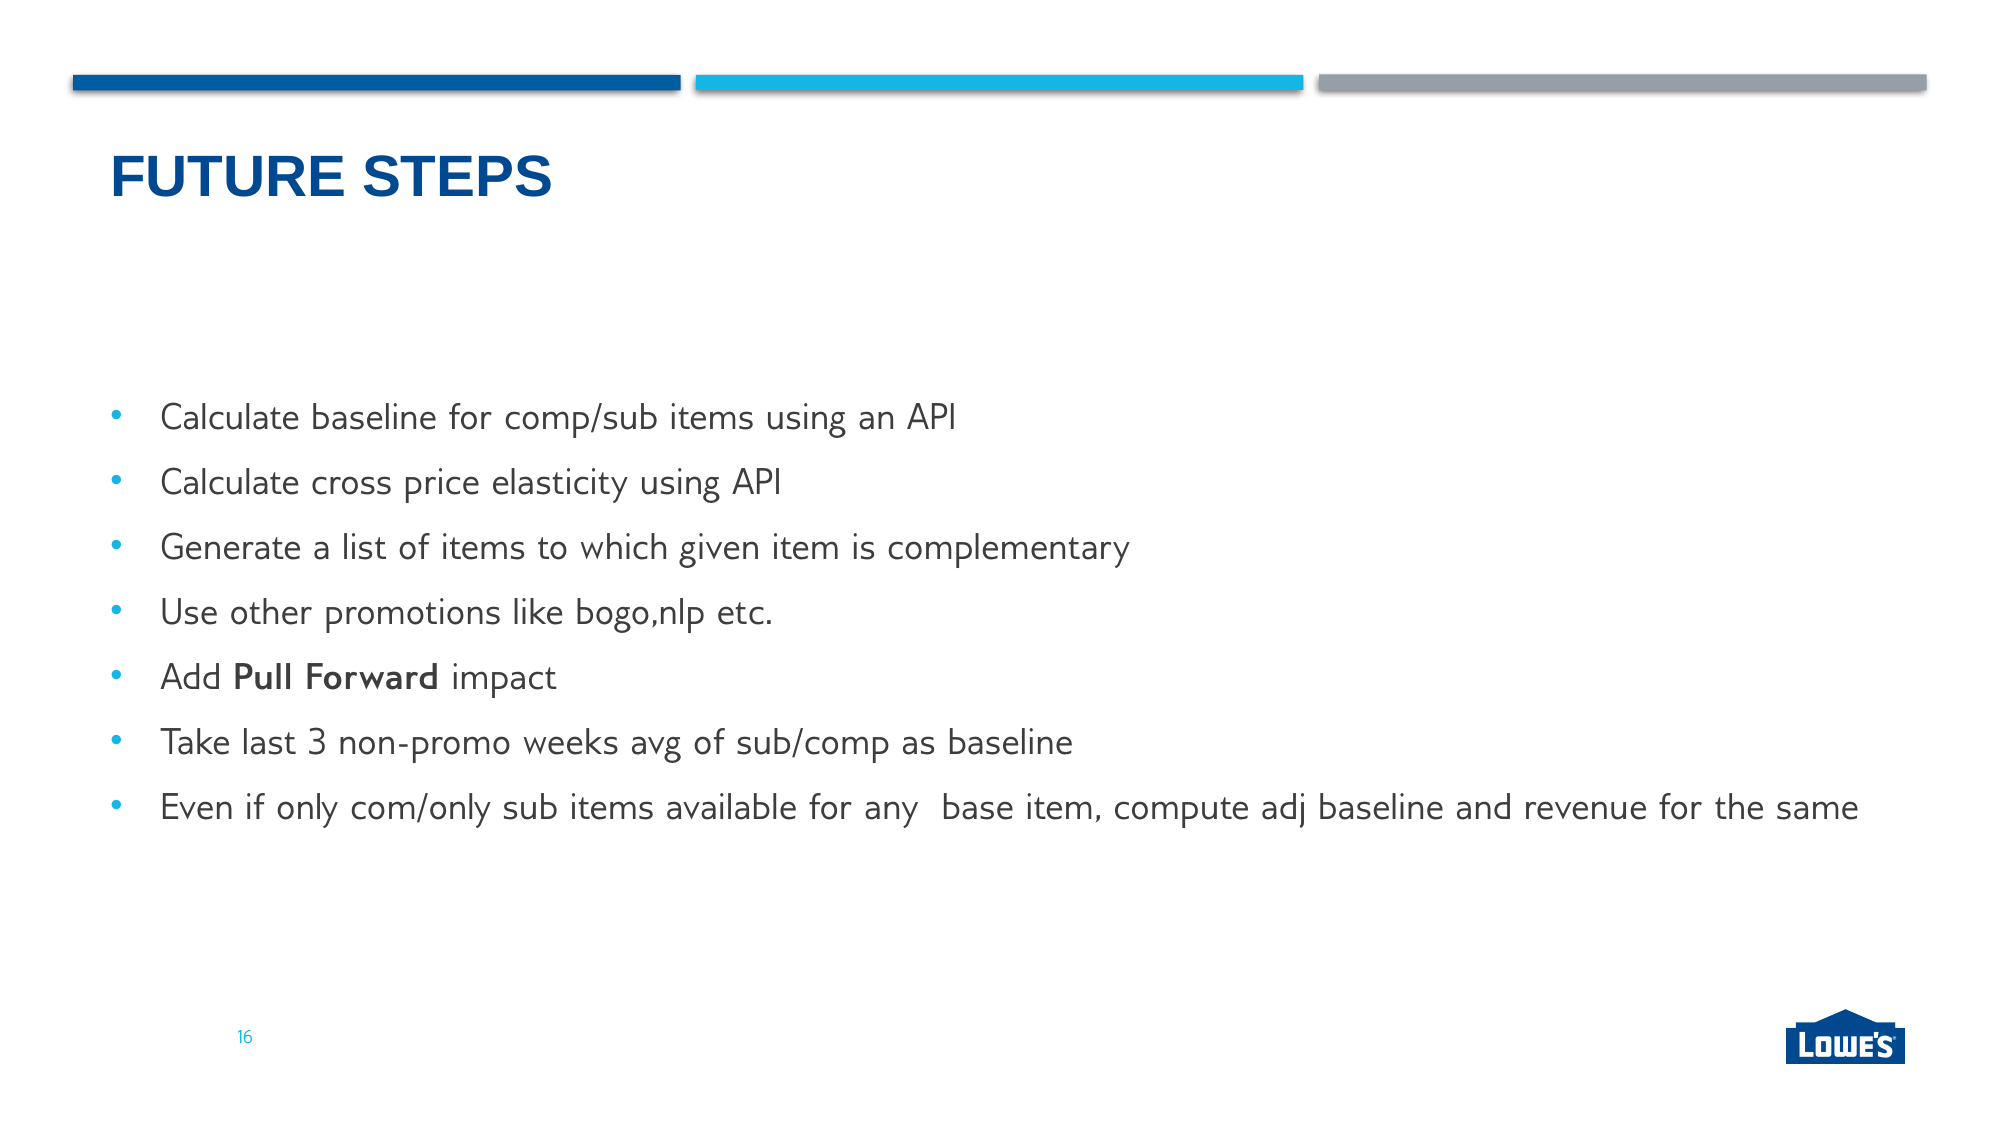

# Future steps
Calculate baseline for comp/sub items using an API
Calculate cross price elasticity using API
Generate a list of items to which given item is complementary
Use other promotions like bogo,nlp etc.
Add Pull Forward impact
Take last 3 non-promo weeks avg of sub/comp as baseline
Even if only com/only sub items available for any  base item, compute adj baseline and revenue for the same
16